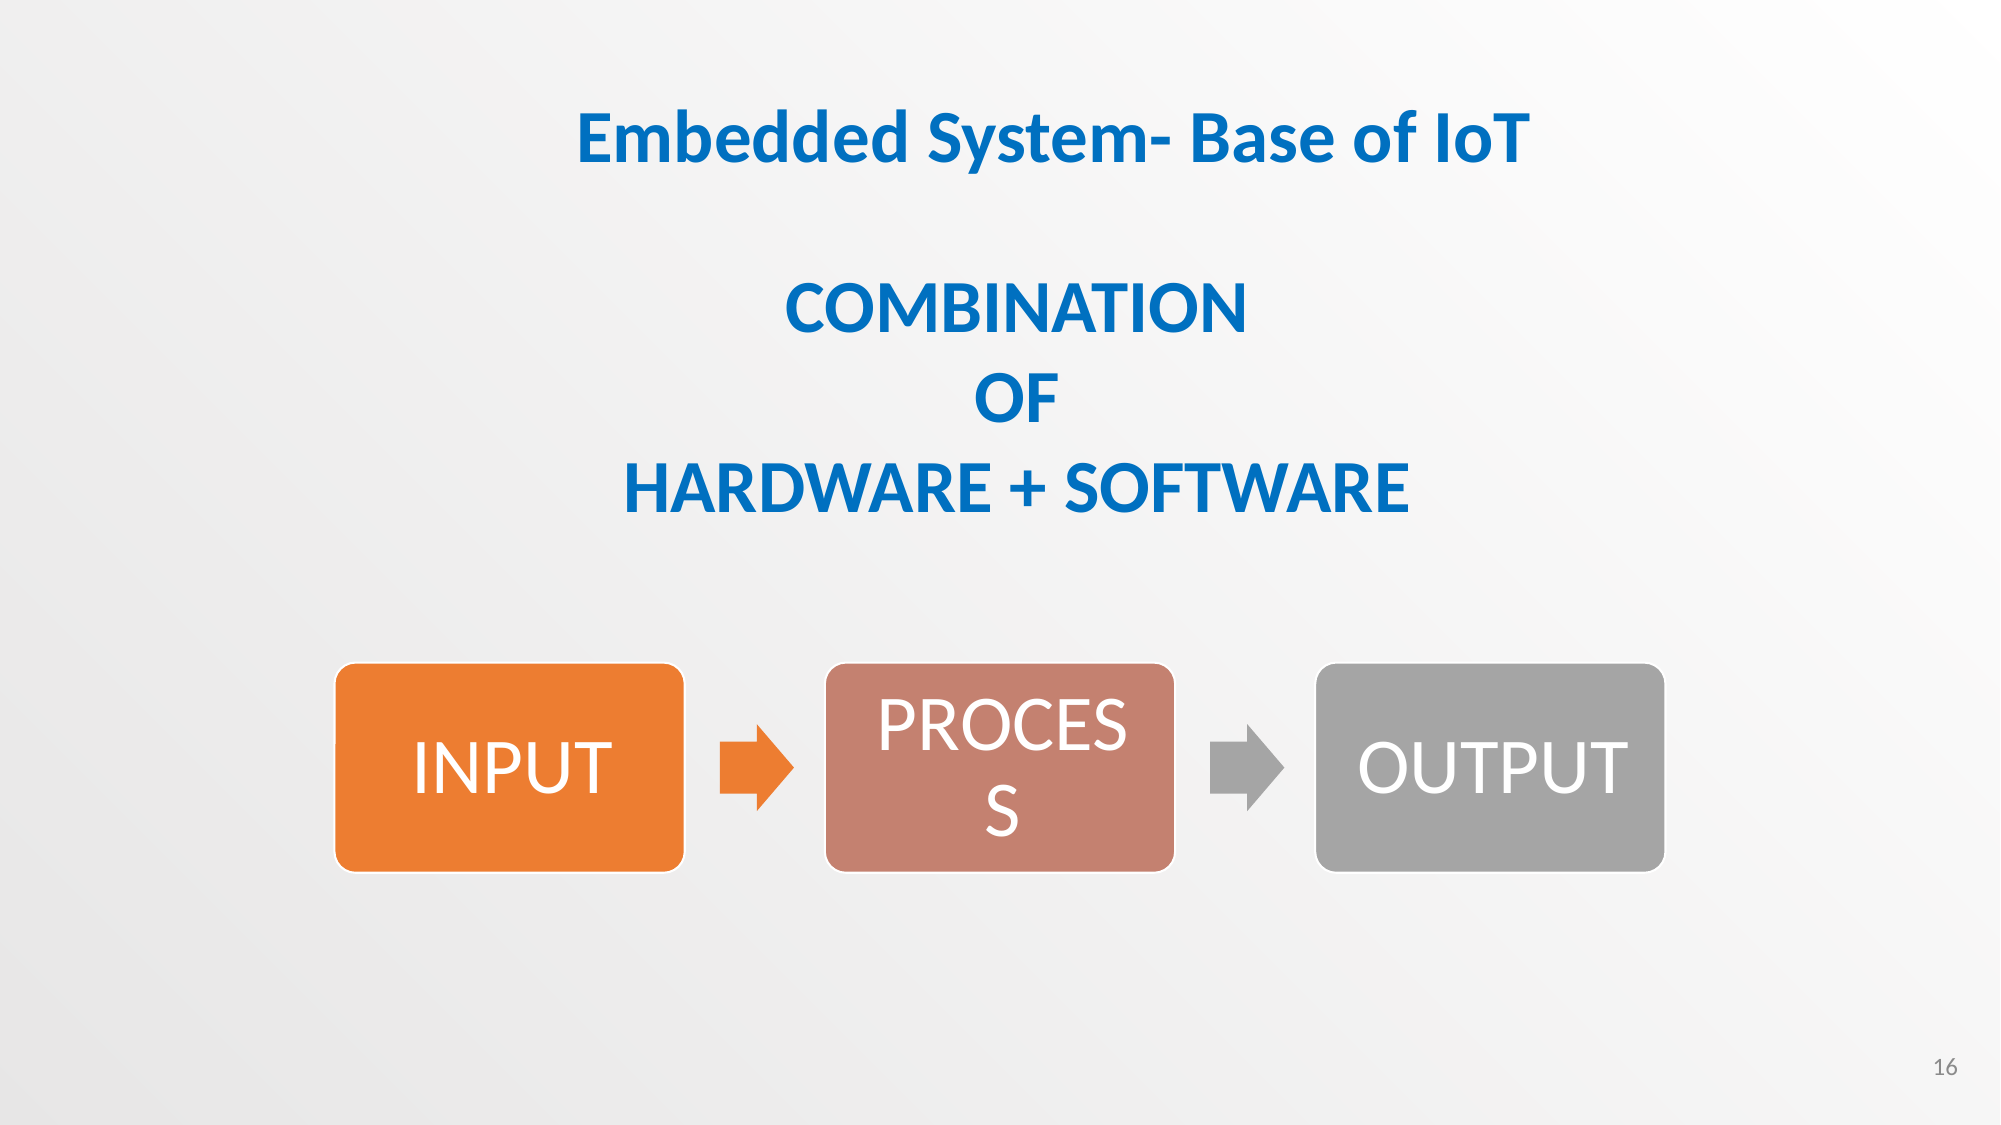

Embedded System- Base of IoT
COMBINATION
OF
HARDWARE + SOFTWARE
INPUT

PROCESS

OUTPUT
16